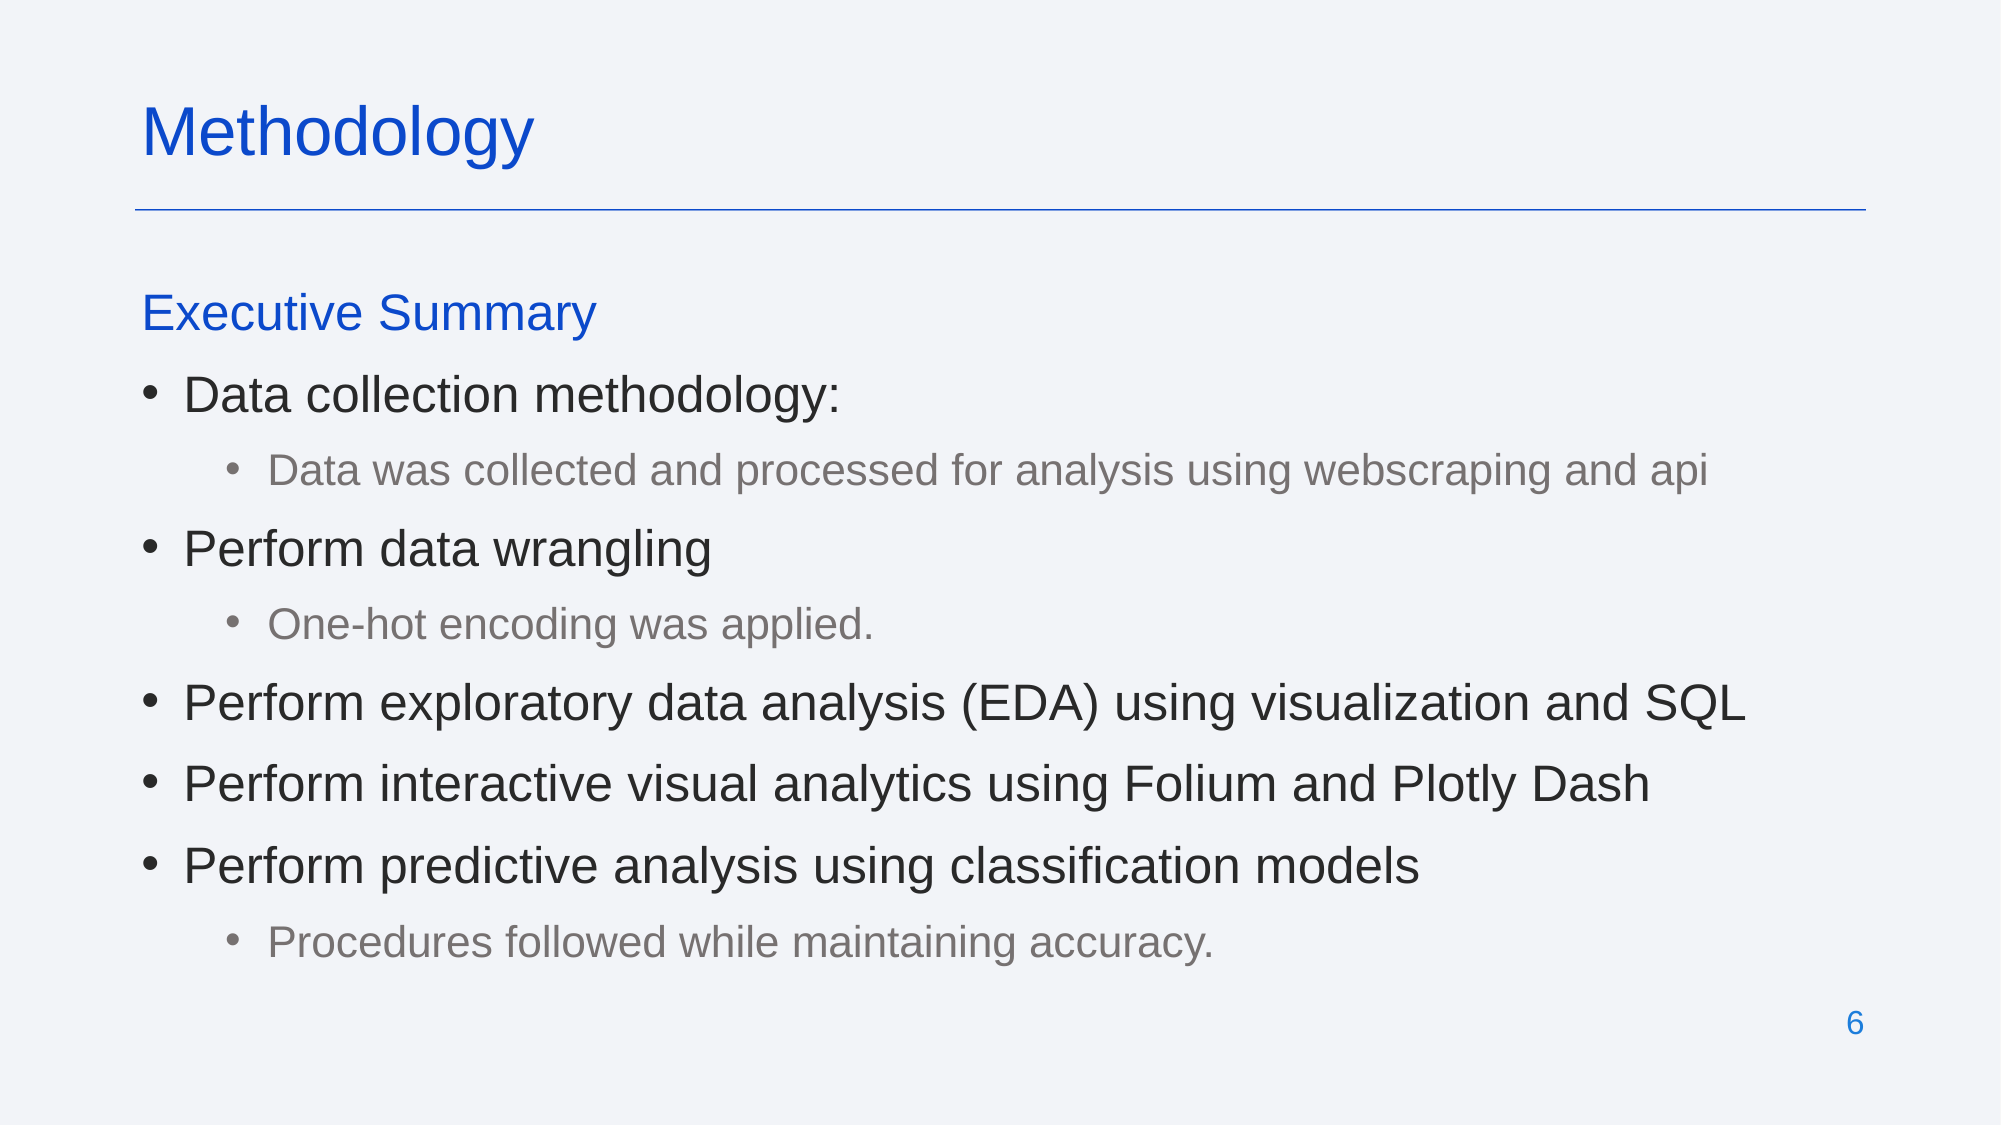

Methodology
Executive Summary
Data collection methodology:
Data was collected and processed for analysis using webscraping and api
Perform data wrangling
One-hot encoding was applied.
Perform exploratory data analysis (EDA) using visualization and SQL
Perform interactive visual analytics using Folium and Plotly Dash
Perform predictive analysis using classification models
Procedures followed while maintaining accuracy.

6